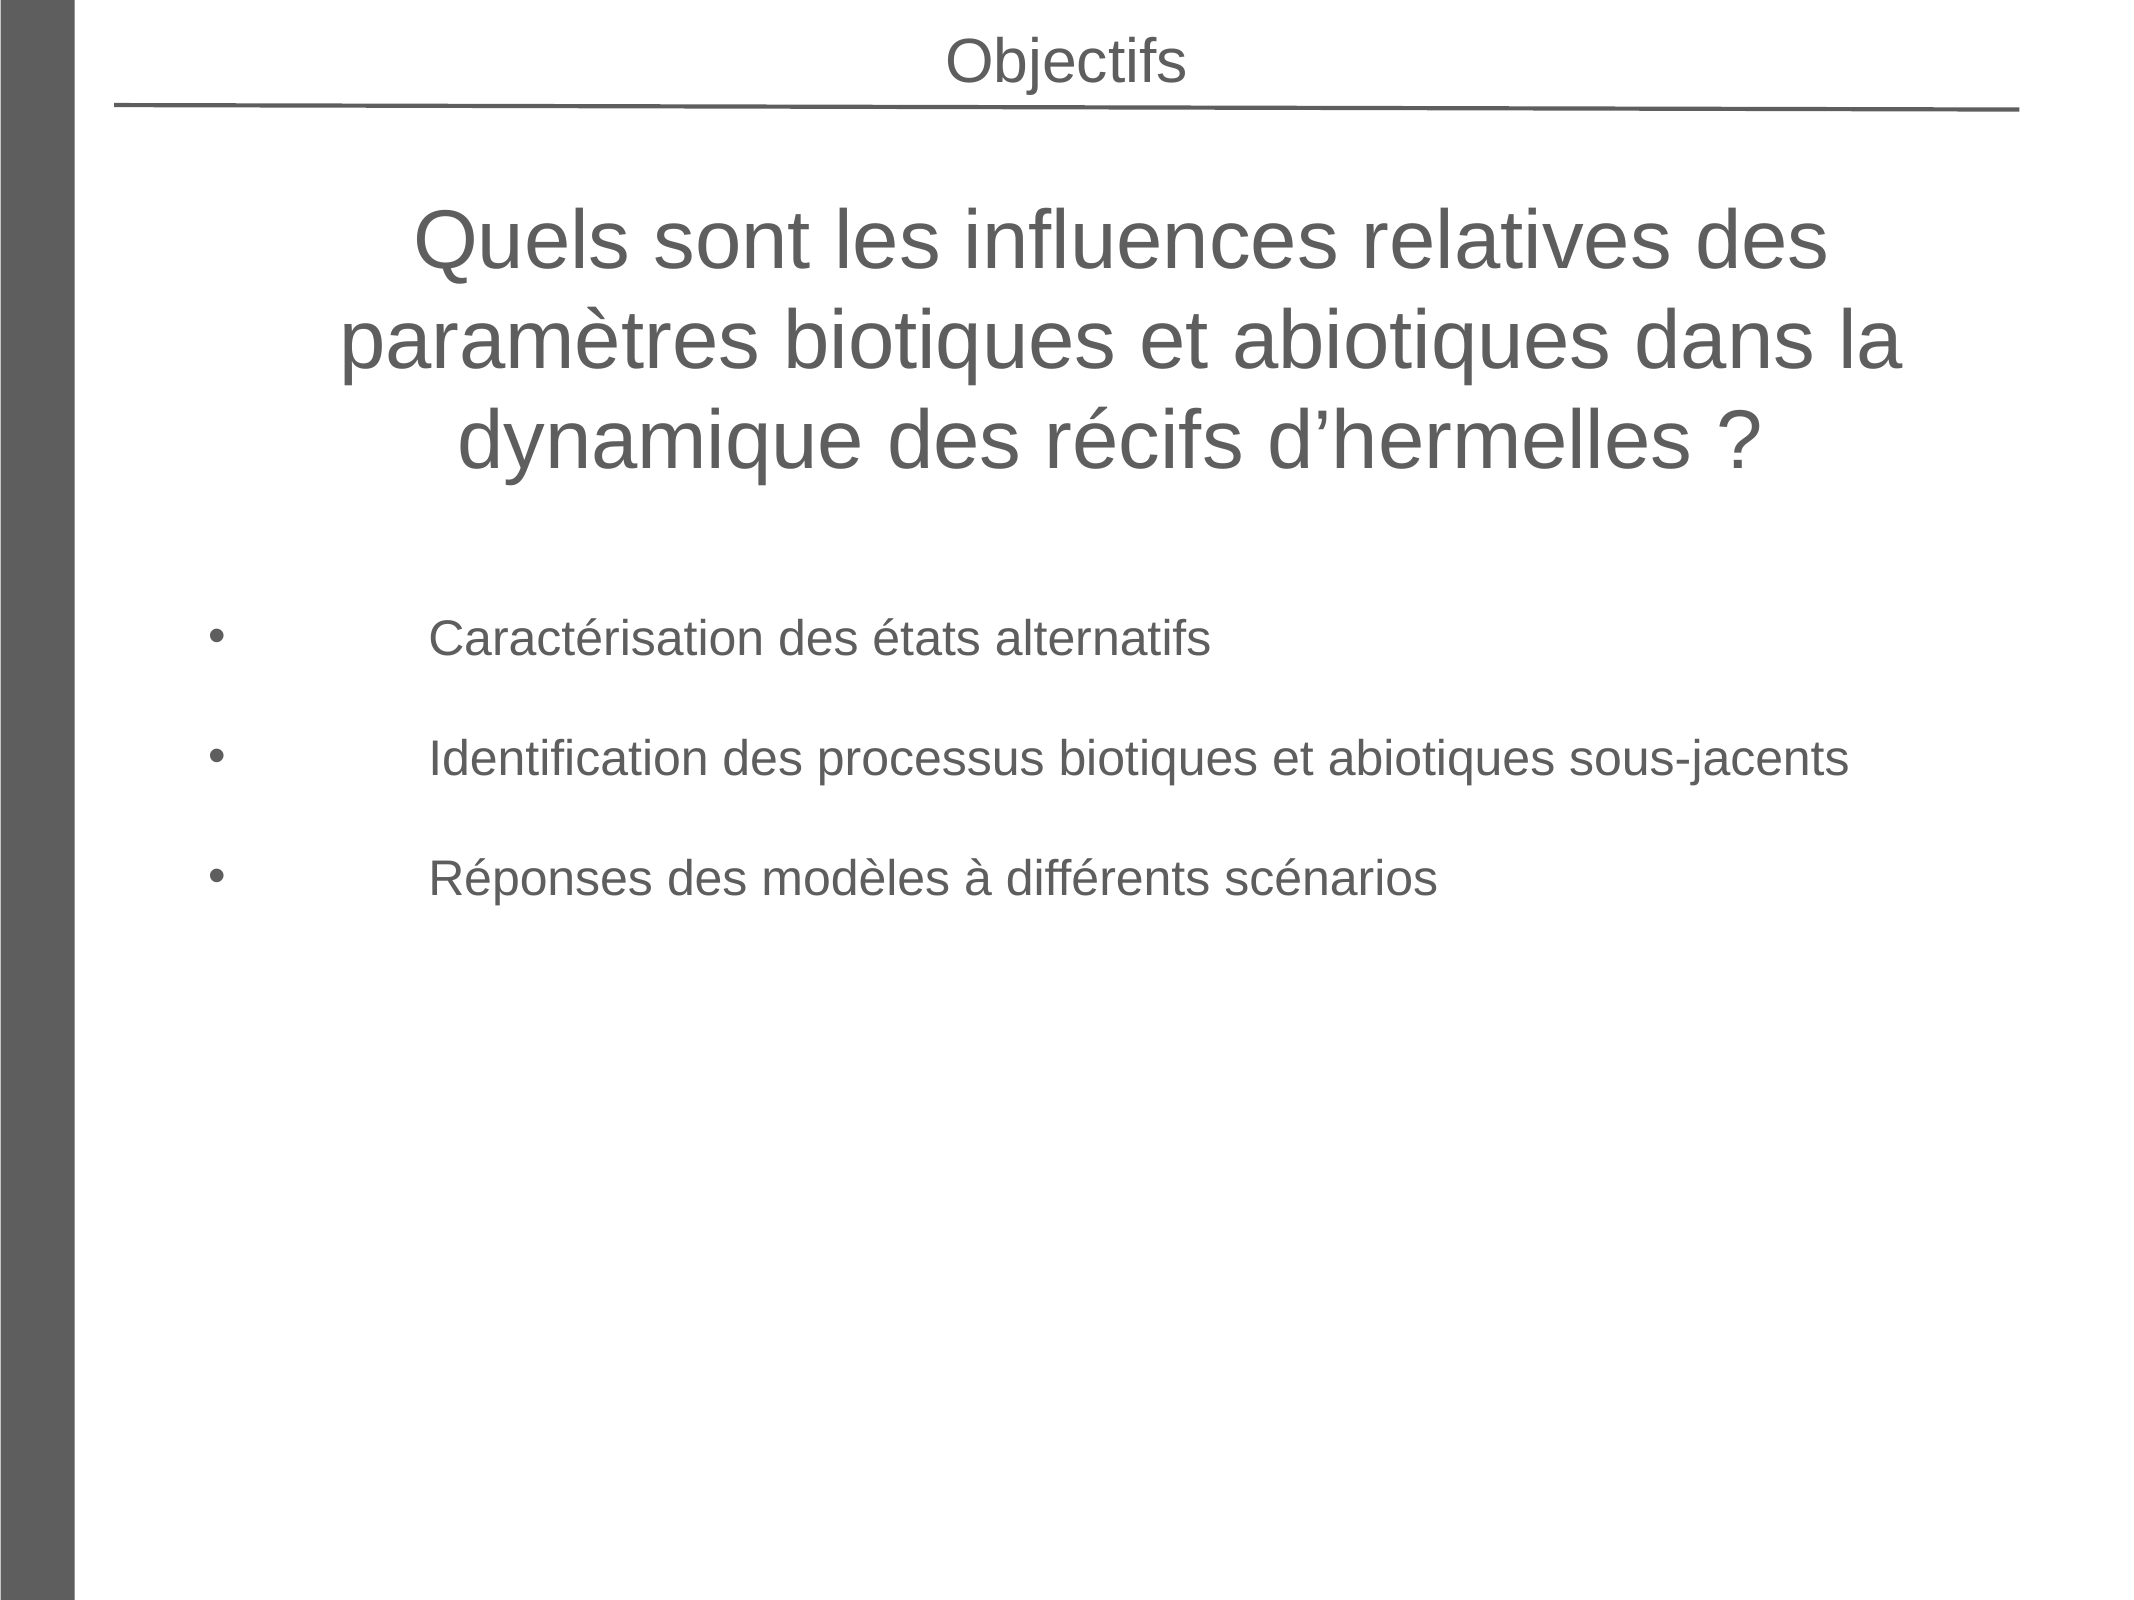

Objectifs

Quels sont les influences relatives des paramètres biotiques et abiotiques dans la dynamique des récifs d’hermelles ?

	 Caractérisation des états alternatifs

	 Identification des processus biotiques et abiotiques sous-jacents

	 Réponses des modèles à différents scénarios

5